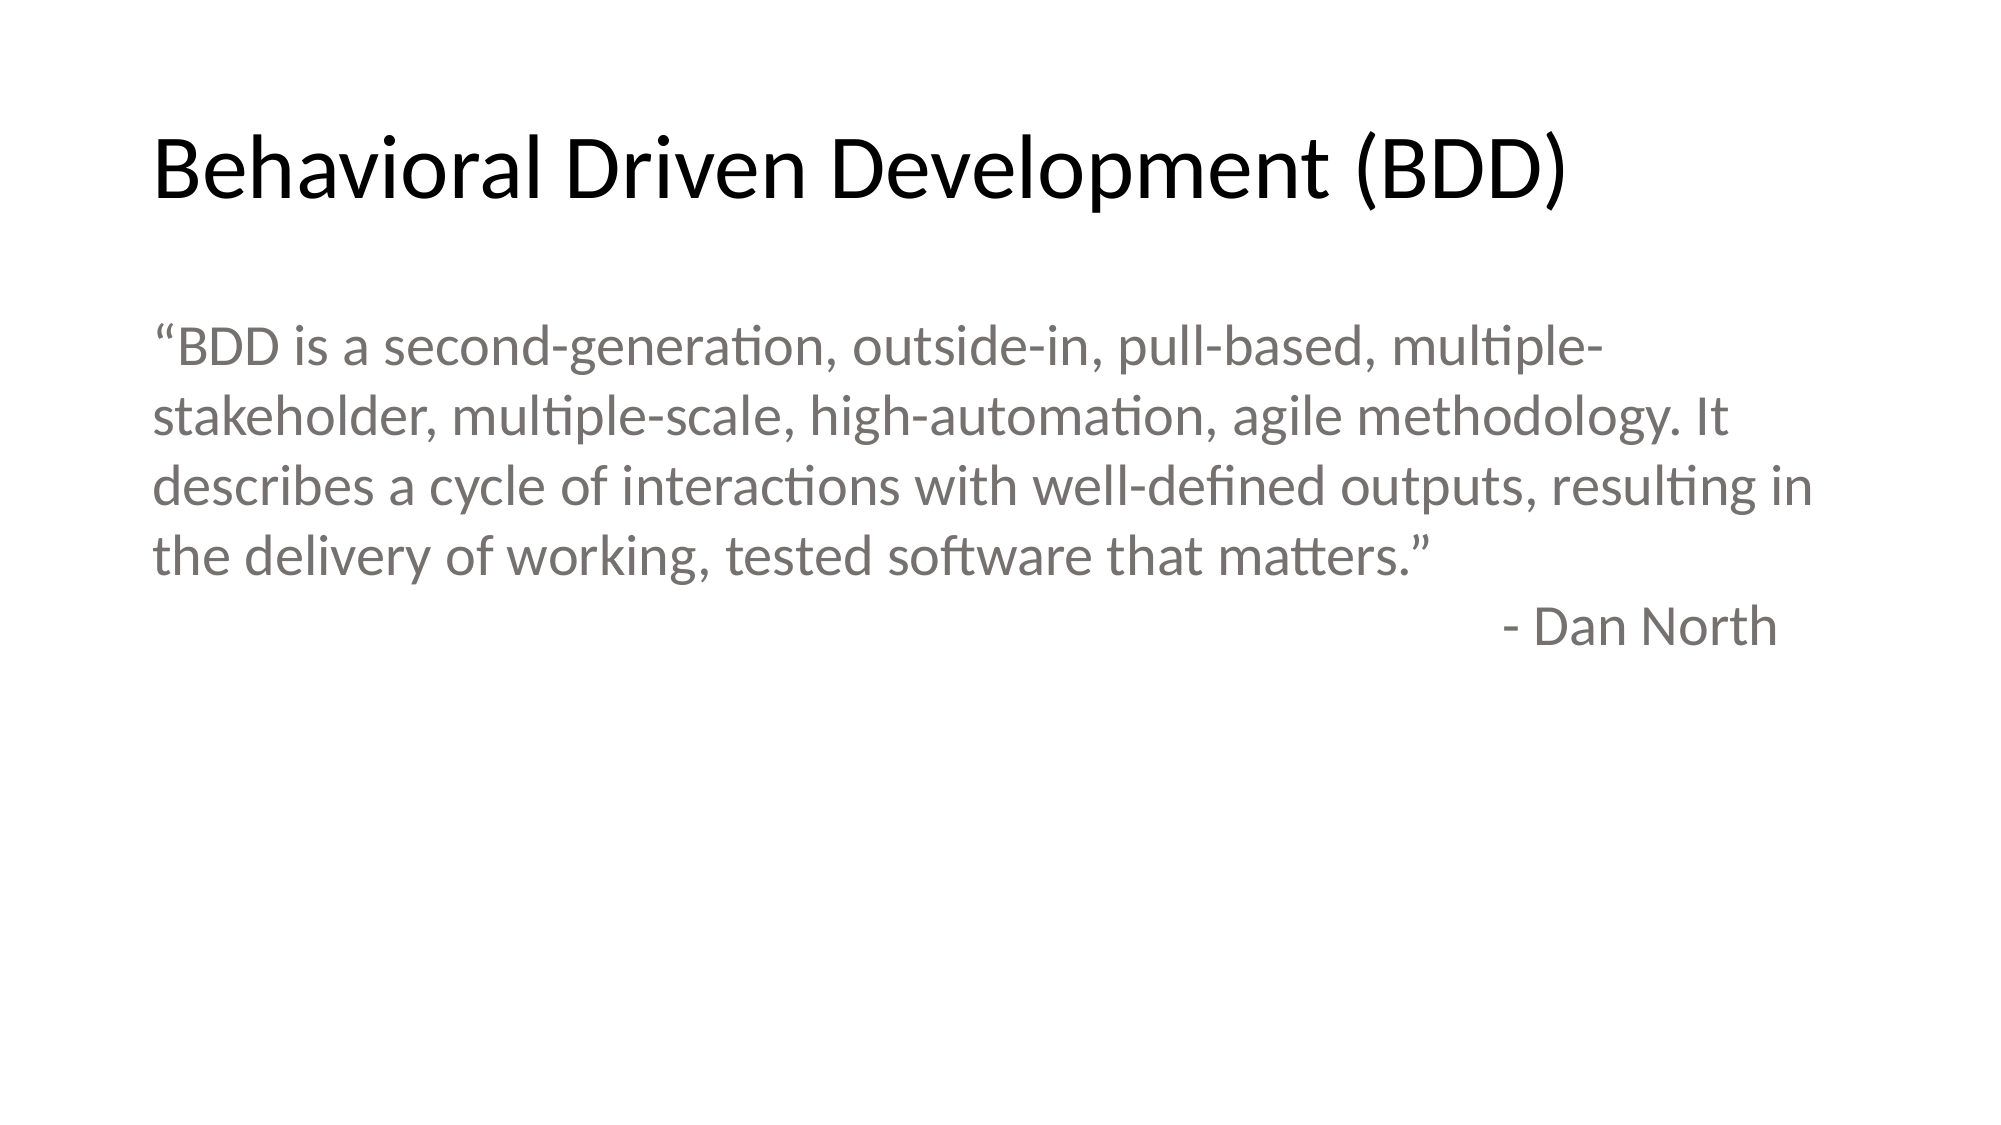

# Behavioral Driven Development (BDD)
“BDD is a second-generation, outside-in, pull-based, multiple-stakeholder, multiple-scale, high-automation, agile methodology. It describes a cycle of interactions with well-defined outputs, resulting in the delivery of working, tested software that matters.”
									- Dan North